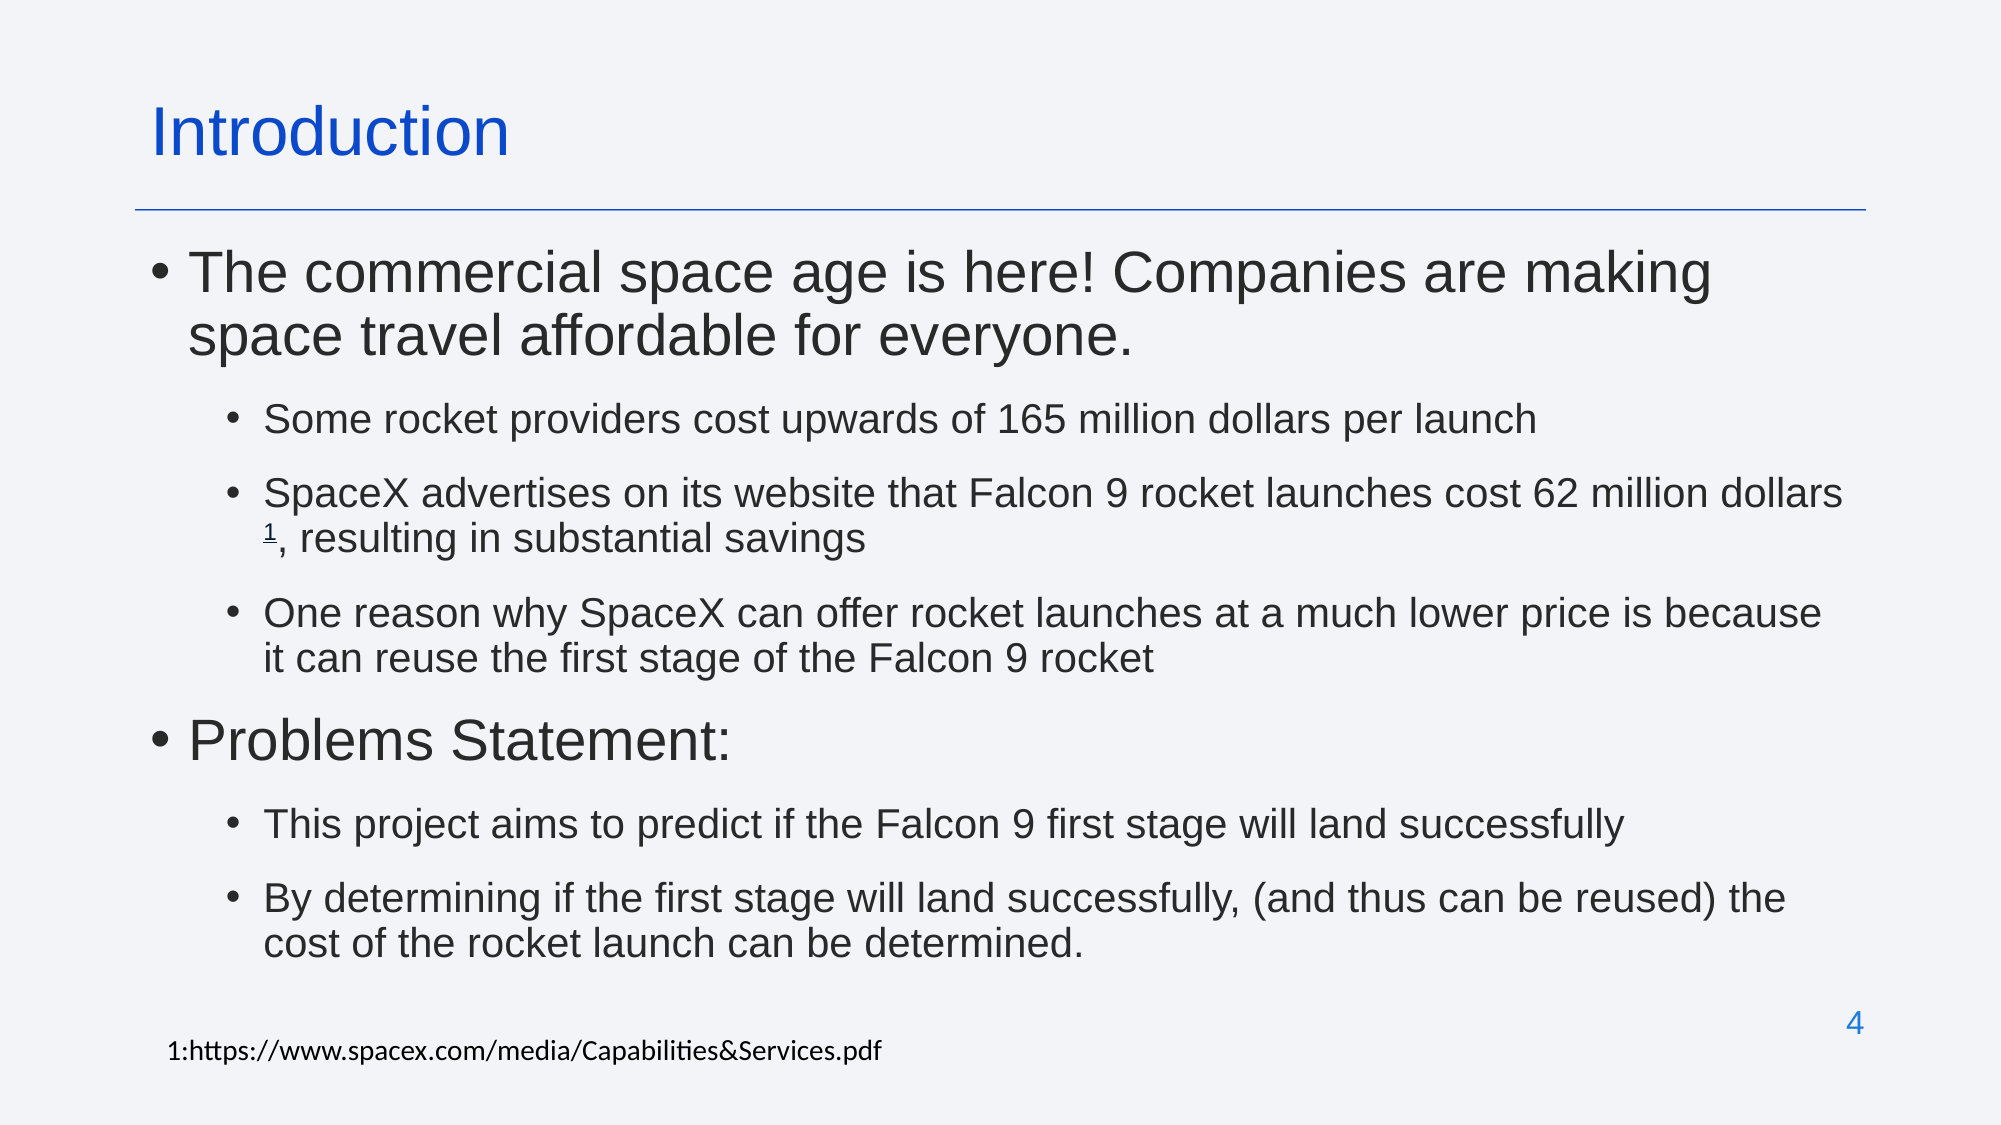

Introduction
The commercial space age is here! Companies are making space travel affordable for everyone.
Some rocket providers cost upwards of 165 million dollars per launch
SpaceX advertises on its website that Falcon 9 rocket launches cost 62 million dollars1, resulting in substantial savings
One reason why SpaceX can offer rocket launches at a much lower price is because it can reuse the first stage of the Falcon 9 rocket
Problems Statement:
This project aims to predict if the Falcon 9 first stage will land successfully
By determining if the first stage will land successfully, (and thus can be reused) the cost of the rocket launch can be determined.
4
1:https://www.spacex.com/media/Capabilities&Services.pdf